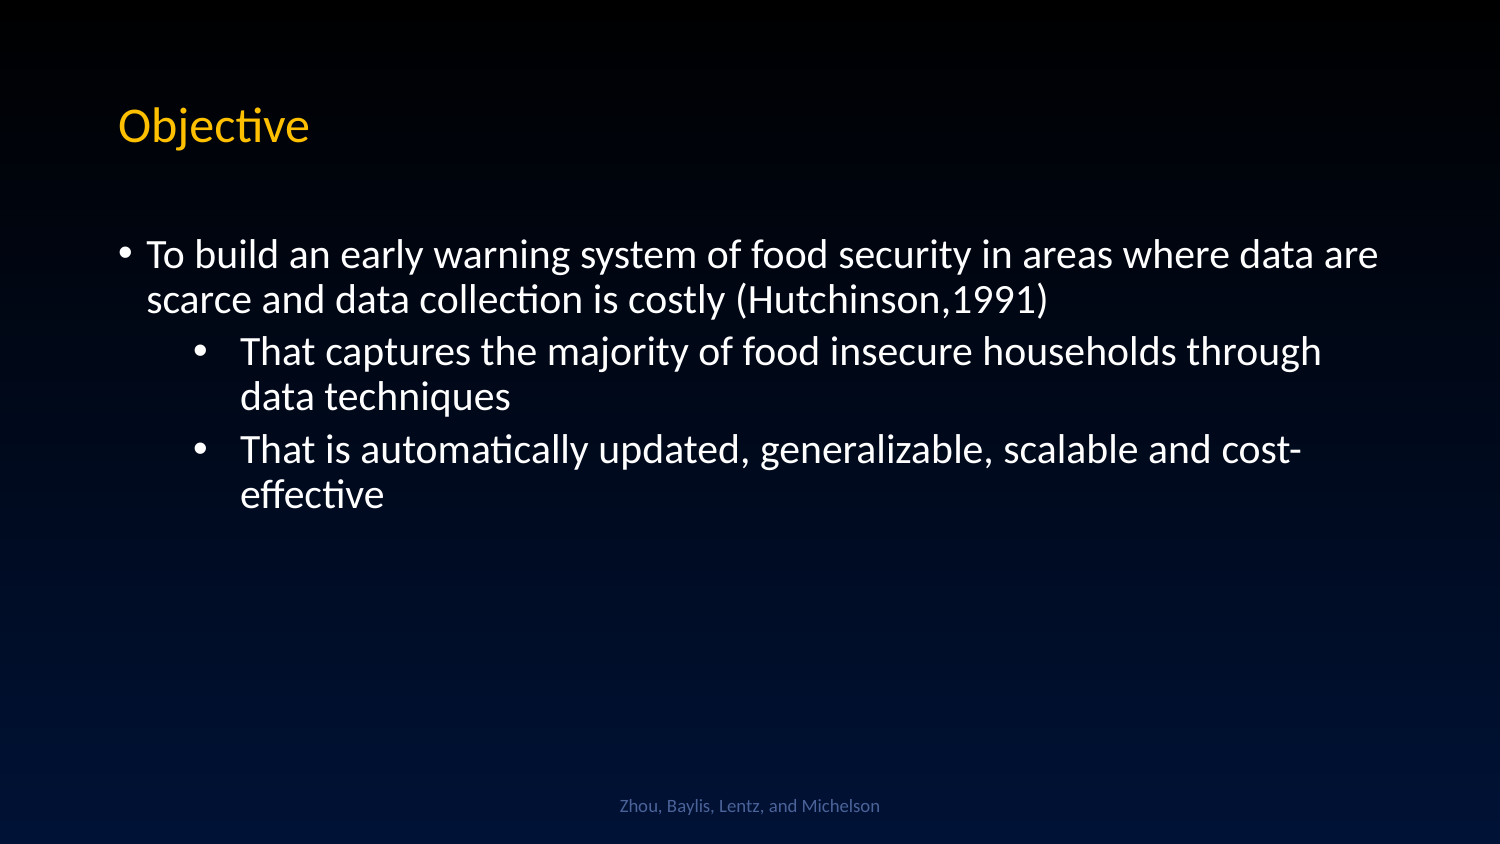

# Objective
To build an early warning system of food security in areas where data are scarce and data collection is costly (Hutchinson,1991)
That captures the majority of food insecure households through data techniques
That is automatically updated, generalizable, scalable and cost-effective
Zhou, Baylis, Lentz, and Michelson